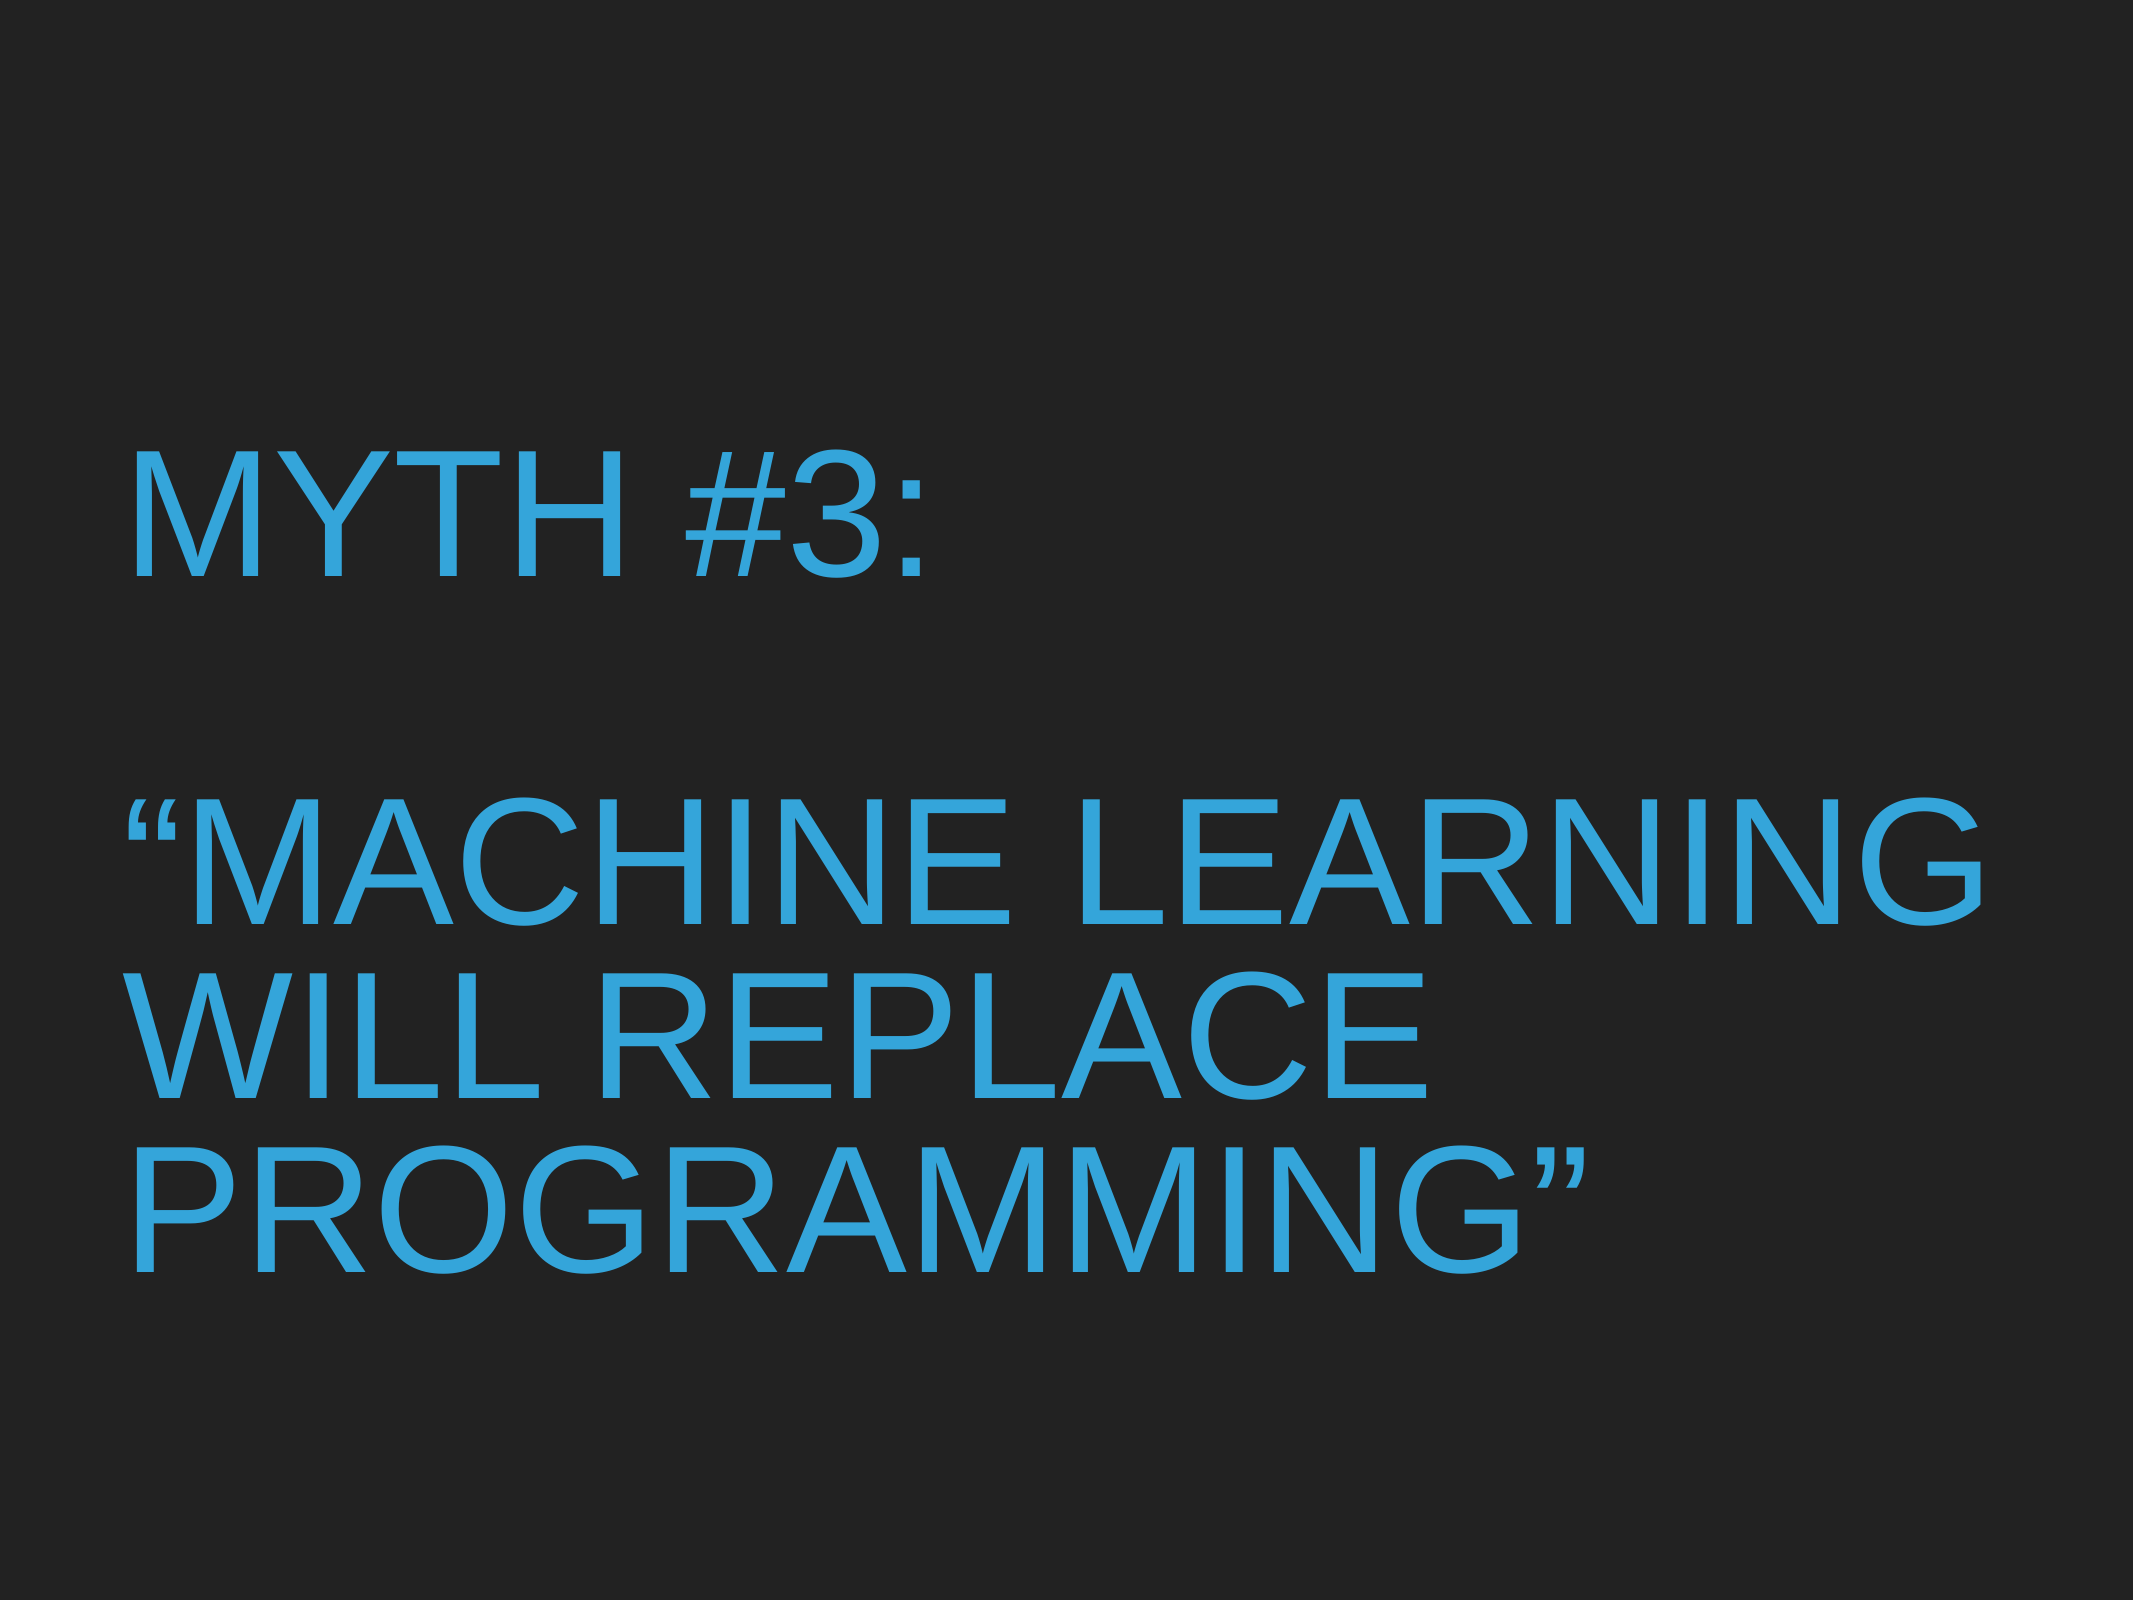

# Myth #3:

“Machine learning will replace programming”